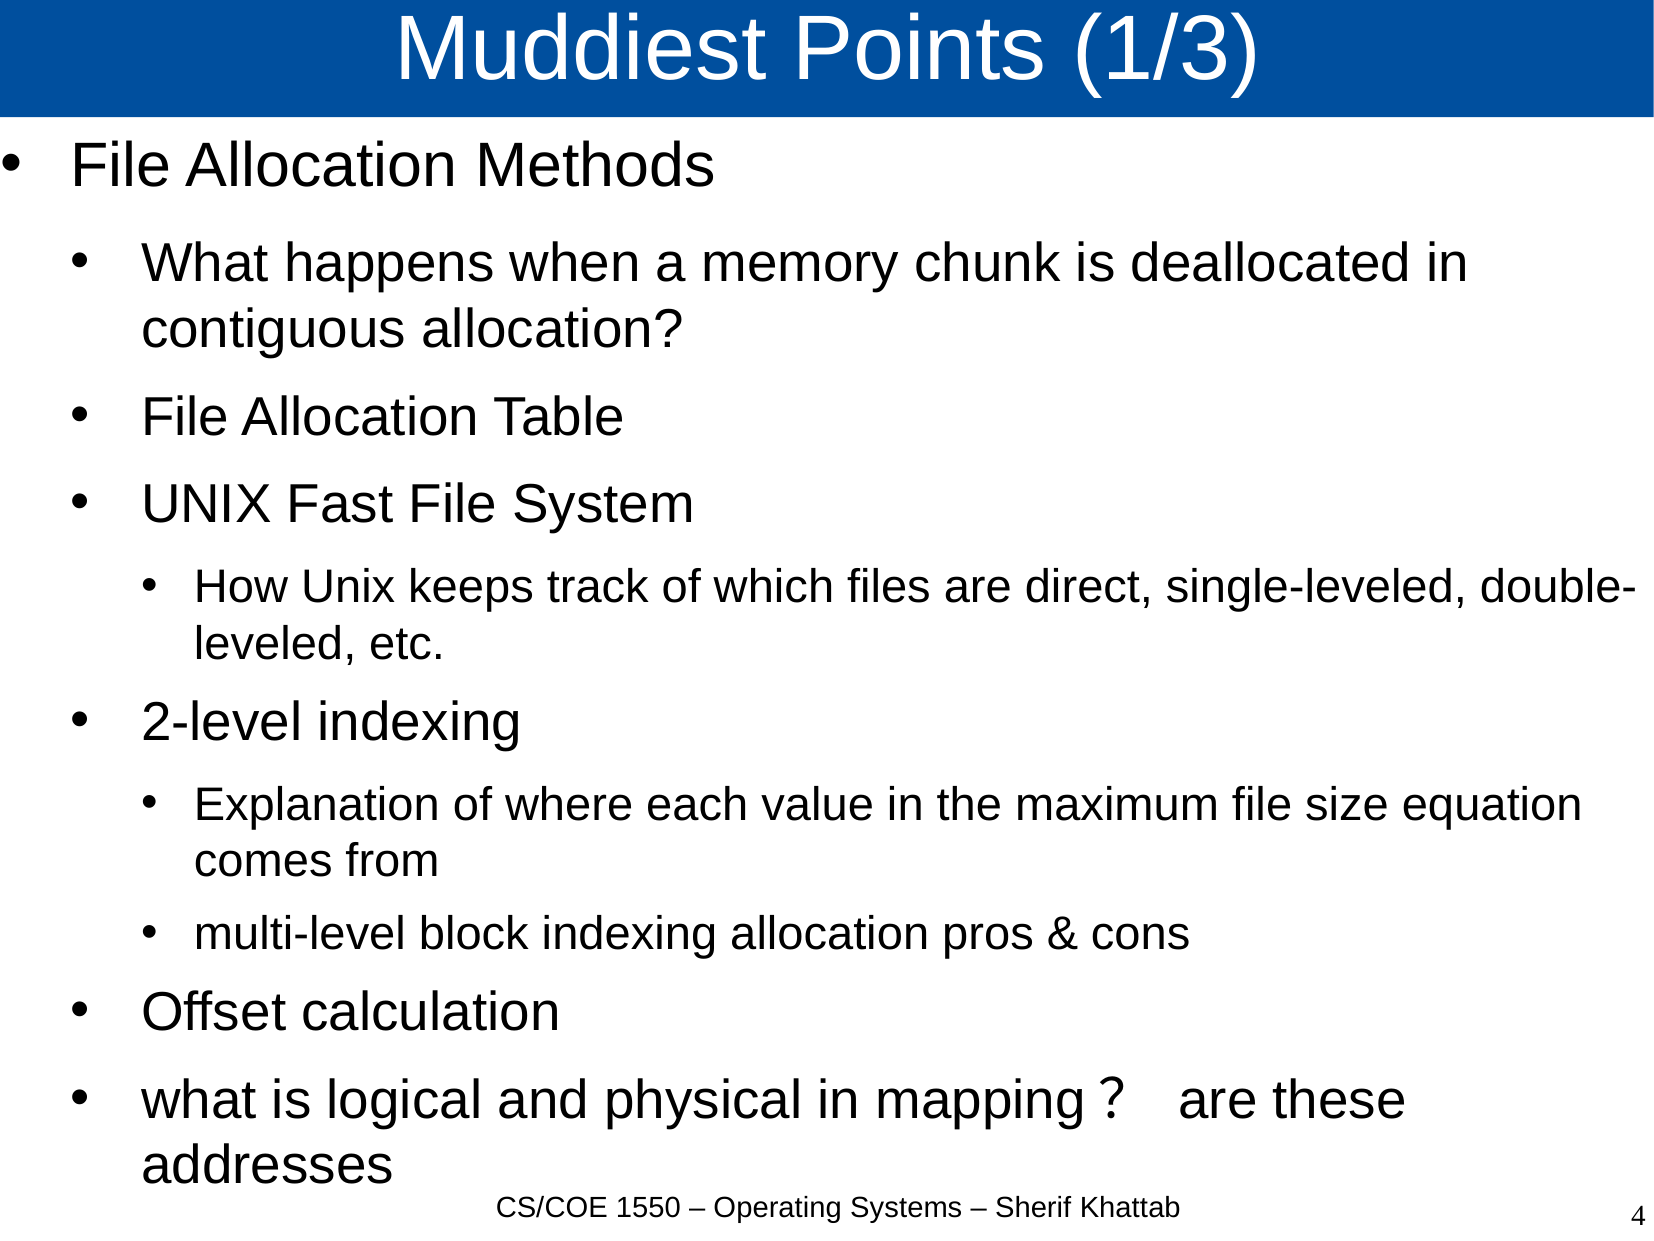

# Muddiest Points (1/3)
File Allocation Methods
What happens when a memory chunk is deallocated in contiguous allocation?
File Allocation Table
UNIX Fast File System
How Unix keeps track of which files are direct, single-leveled, double-leveled, etc.
2-level indexing
Explanation of where each value in the maximum file size equation comes from
multi-level block indexing allocation pros & cons
Offset calculation
what is logical and physical in mapping？ are these addresses
CS/COE 1550 – Operating Systems – Sherif Khattab
4